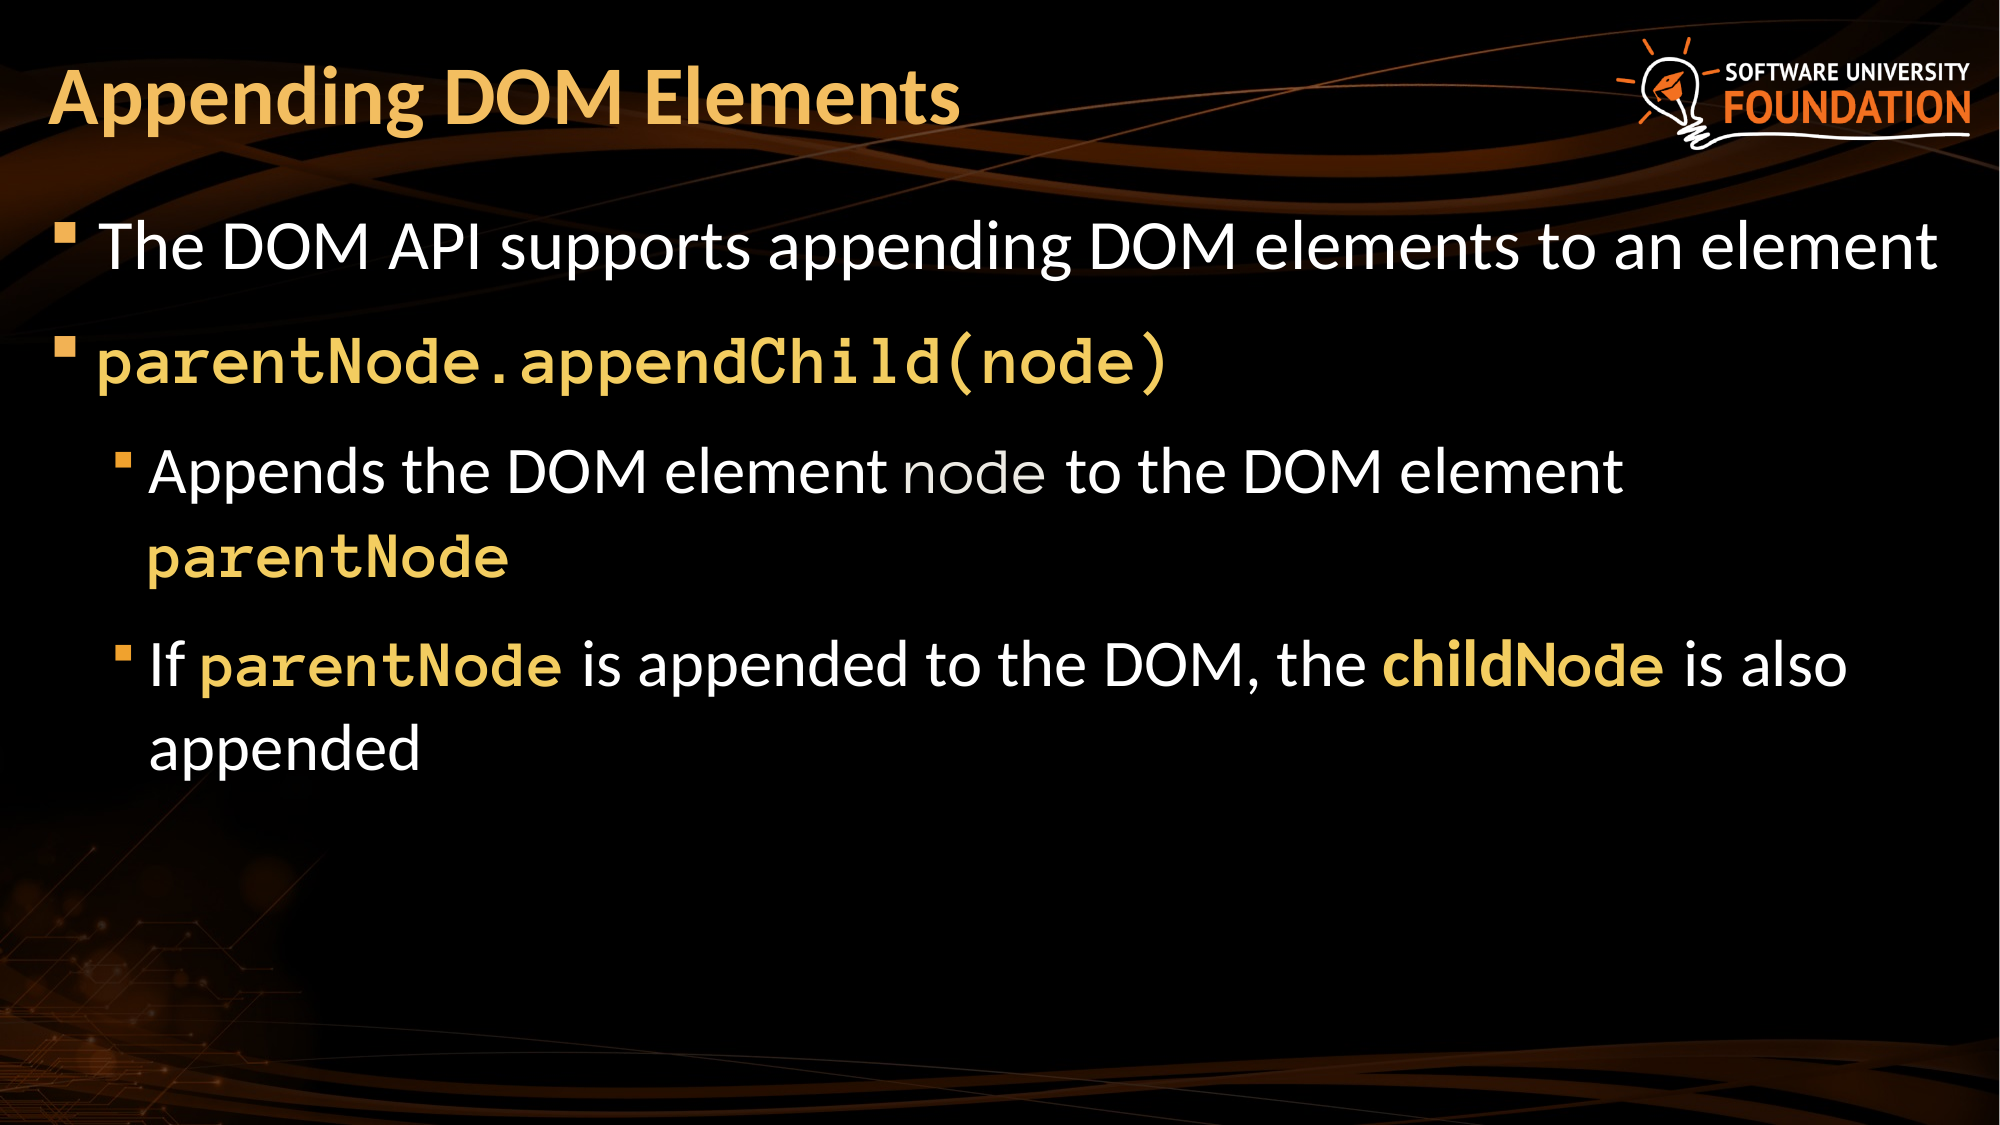

# Appending DOM Elements
The DOM API supports appending DOM elements to an element
parentNode.appendChild(node)
Appends the DOM element node to the DOM element parentNode
If parentNode is appended to the DOM, the childNode is also appended